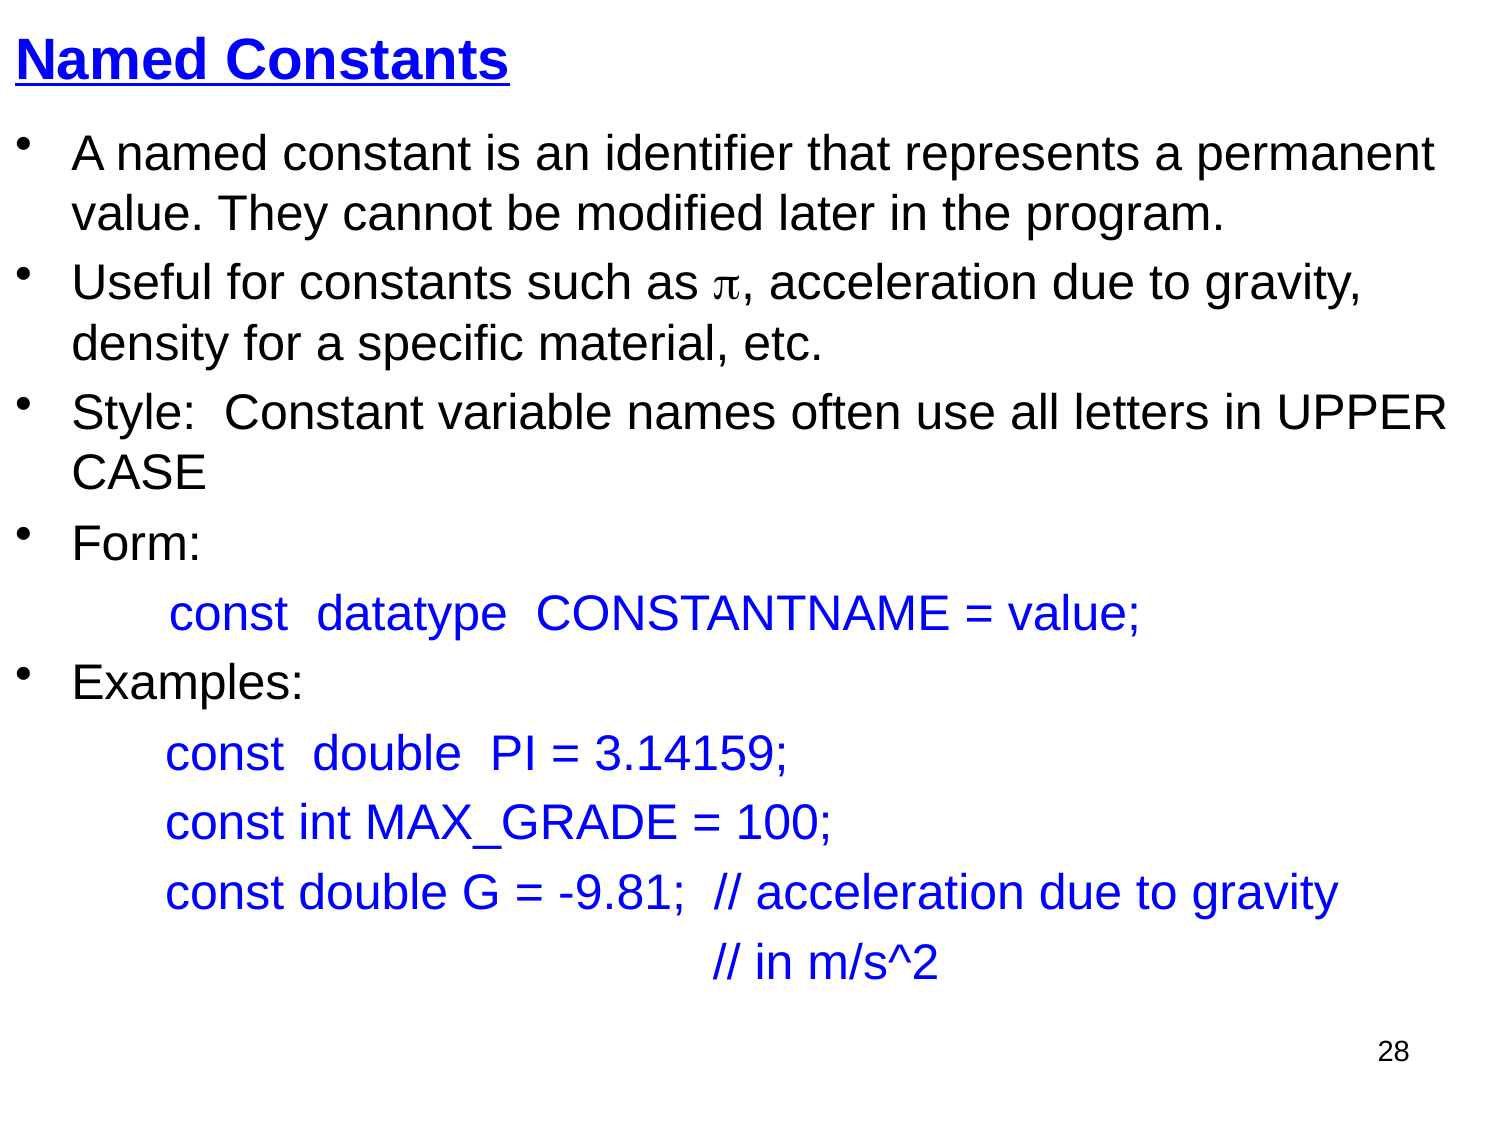

# Named Constants
A named constant is an identifier that represents a permanent value. They cannot be modified later in the program.
Useful for constants such as π, acceleration due to gravity, density for a specific material, etc.
Style:  Constant variable names often use all letters in UPPER CASE
Form:
           const  datatype  CONSTANTNAME = value;
Examples:
 	const  double  PI = 3.14159;
	const int MAX_GRADE = 100;
	const double G = -9.81;  // acceleration due to gravity
				       // in m/s^2
28